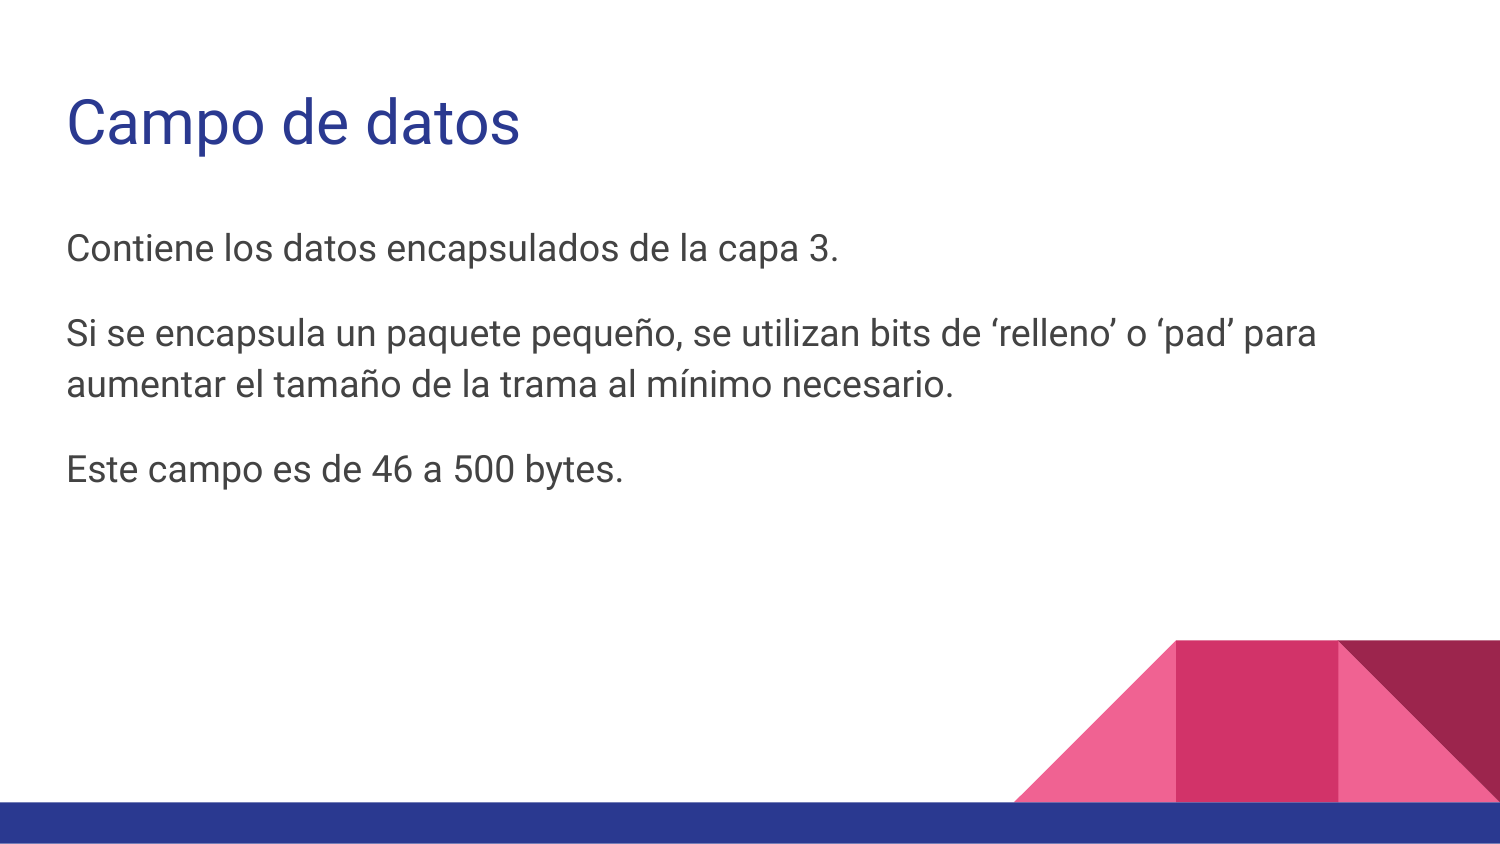

# Campo de datos
Contiene los datos encapsulados de la capa 3.
Si se encapsula un paquete pequeño, se utilizan bits de ‘relleno’ o ‘pad’ para aumentar el tamaño de la trama al mínimo necesario.
Este campo es de 46 a 500 bytes.